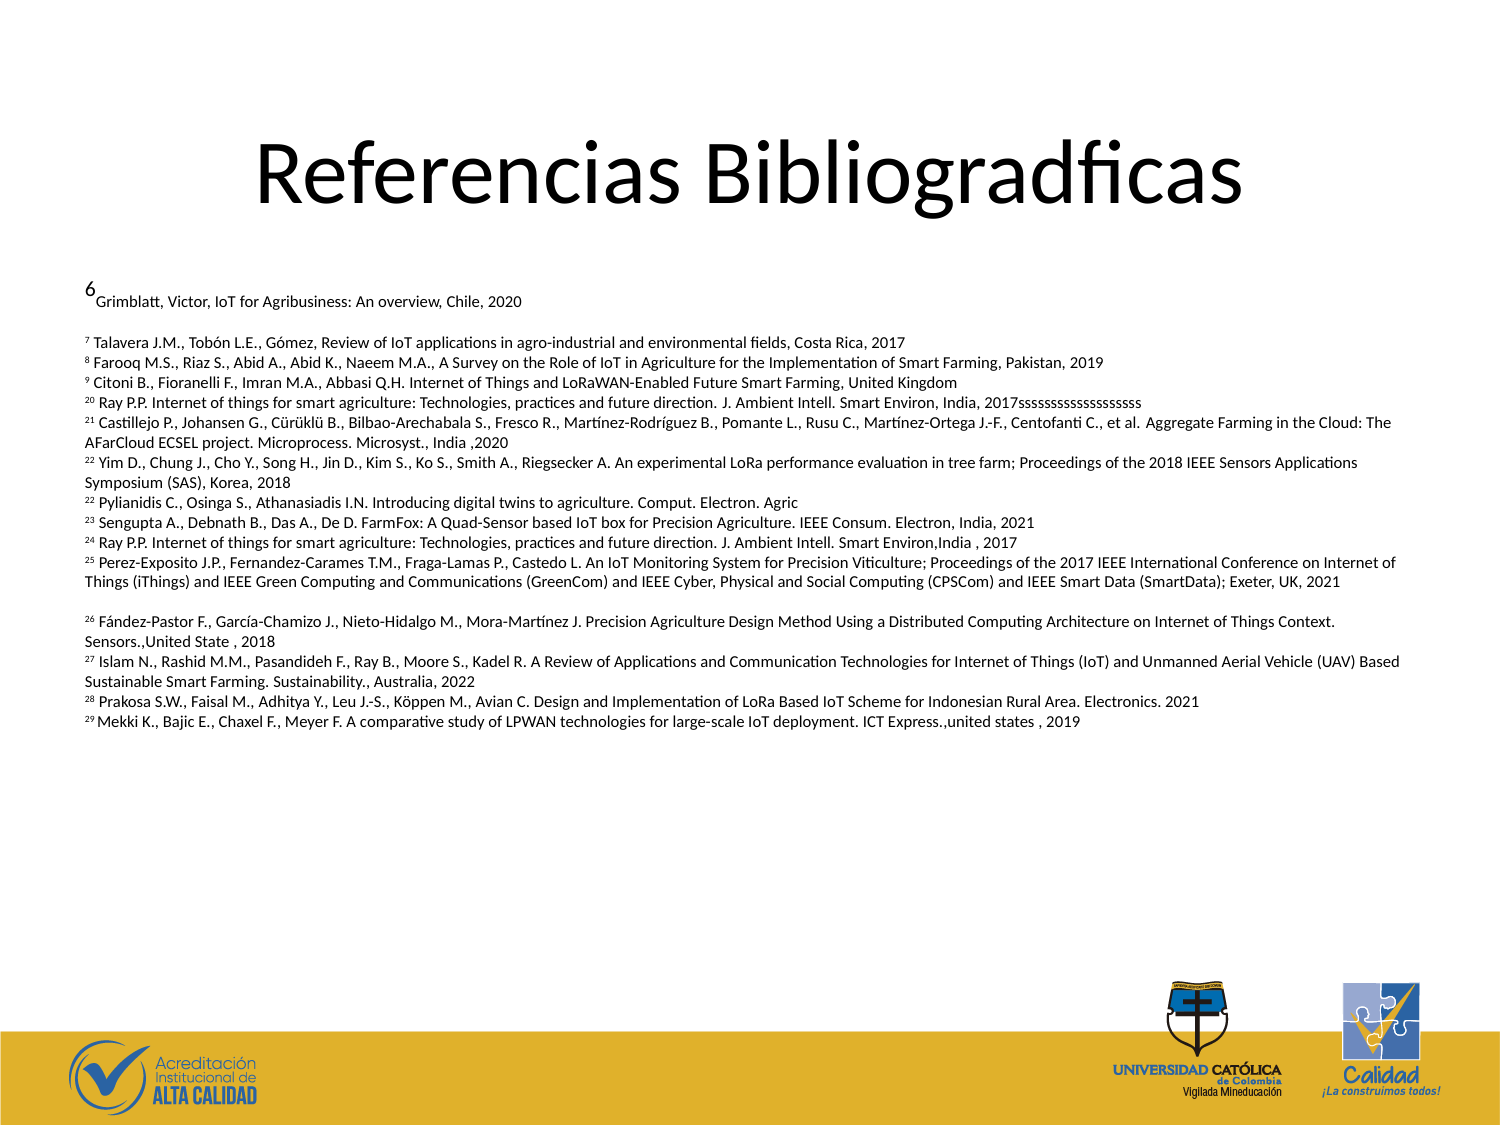

# Referencias Bibliogradficas
6Grimblatt, Victor, IoT for Agribusiness: An overview, Chile, 2020
7 Talavera J.M., Tobón L.E., Gómez, Review of IoT applications in agro-industrial and environmental fields, Costa Rica, 2017
8 Farooq M.S., Riaz S., Abid A., Abid K., Naeem M.A., A Survey on the Role of IoT in Agriculture for the Implementation of Smart Farming, Pakistan, 2019
9 Citoni B., Fioranelli F., Imran M.A., Abbasi Q.H. Internet of Things and LoRaWAN-Enabled Future Smart Farming, United Kingdom
20 Ray P.P. Internet of things for smart agriculture: Technologies, practices and future direction. J. Ambient Intell. Smart Environ, India, 2017sssssssssssssssssss
21 Castillejo P., Johansen G., Cürüklü B., Bilbao-Arechabala S., Fresco R., Martínez-Rodríguez B., Pomante L., Rusu C., Martínez-Ortega J.-F., Centofanti C., et al. Aggregate Farming in the Cloud: The AFarCloud ECSEL project. Microprocess. Microsyst., India ,2020
22 Yim D., Chung J., Cho Y., Song H., Jin D., Kim S., Ko S., Smith A., Riegsecker A. An experimental LoRa performance evaluation in tree farm; Proceedings of the 2018 IEEE Sensors Applications Symposium (SAS), Korea, 2018
22 Pylianidis C., Osinga S., Athanasiadis I.N. Introducing digital twins to agriculture. Comput. Electron. Agric
23 Sengupta A., Debnath B., Das A., De D. FarmFox: A Quad-Sensor based IoT box for Precision Agriculture. IEEE Consum. Electron, India, 2021
24 Ray P.P. Internet of things for smart agriculture: Technologies, practices and future direction. J. Ambient Intell. Smart Environ,India , 2017
25 Perez-Exposito J.P., Fernandez-Carames T.M., Fraga-Lamas P., Castedo L. An IoT Monitoring System for Precision Viticulture; Proceedings of the 2017 IEEE International Conference on Internet of Things (iThings) and IEEE Green Computing and Communications (GreenCom) and IEEE Cyber, Physical and Social Computing (CPSCom) and IEEE Smart Data (SmartData); Exeter, UK, 2021

26 Fández-Pastor F., García-Chamizo J., Nieto-Hidalgo M., Mora-Martínez J. Precision Agriculture Design Method Using a Distributed Computing Architecture on Internet of Things Context. Sensors.,United State , 2018
27 Islam N., Rashid M.M., Pasandideh F., Ray B., Moore S., Kadel R. A Review of Applications and Communication Technologies for Internet of Things (IoT) and Unmanned Aerial Vehicle (UAV) Based Sustainable Smart Farming. Sustainability., Australia, 2022
28 Prakosa S.W., Faisal M., Adhitya Y., Leu J.-S., Köppen M., Avian C. Design and Implementation of LoRa Based IoT Scheme for Indonesian Rural Area. Electronics. 2021
29 Mekki K., Bajic E., Chaxel F., Meyer F. A comparative study of LPWAN technologies for large-scale IoT deployment. ICT Express.,united states , 2019